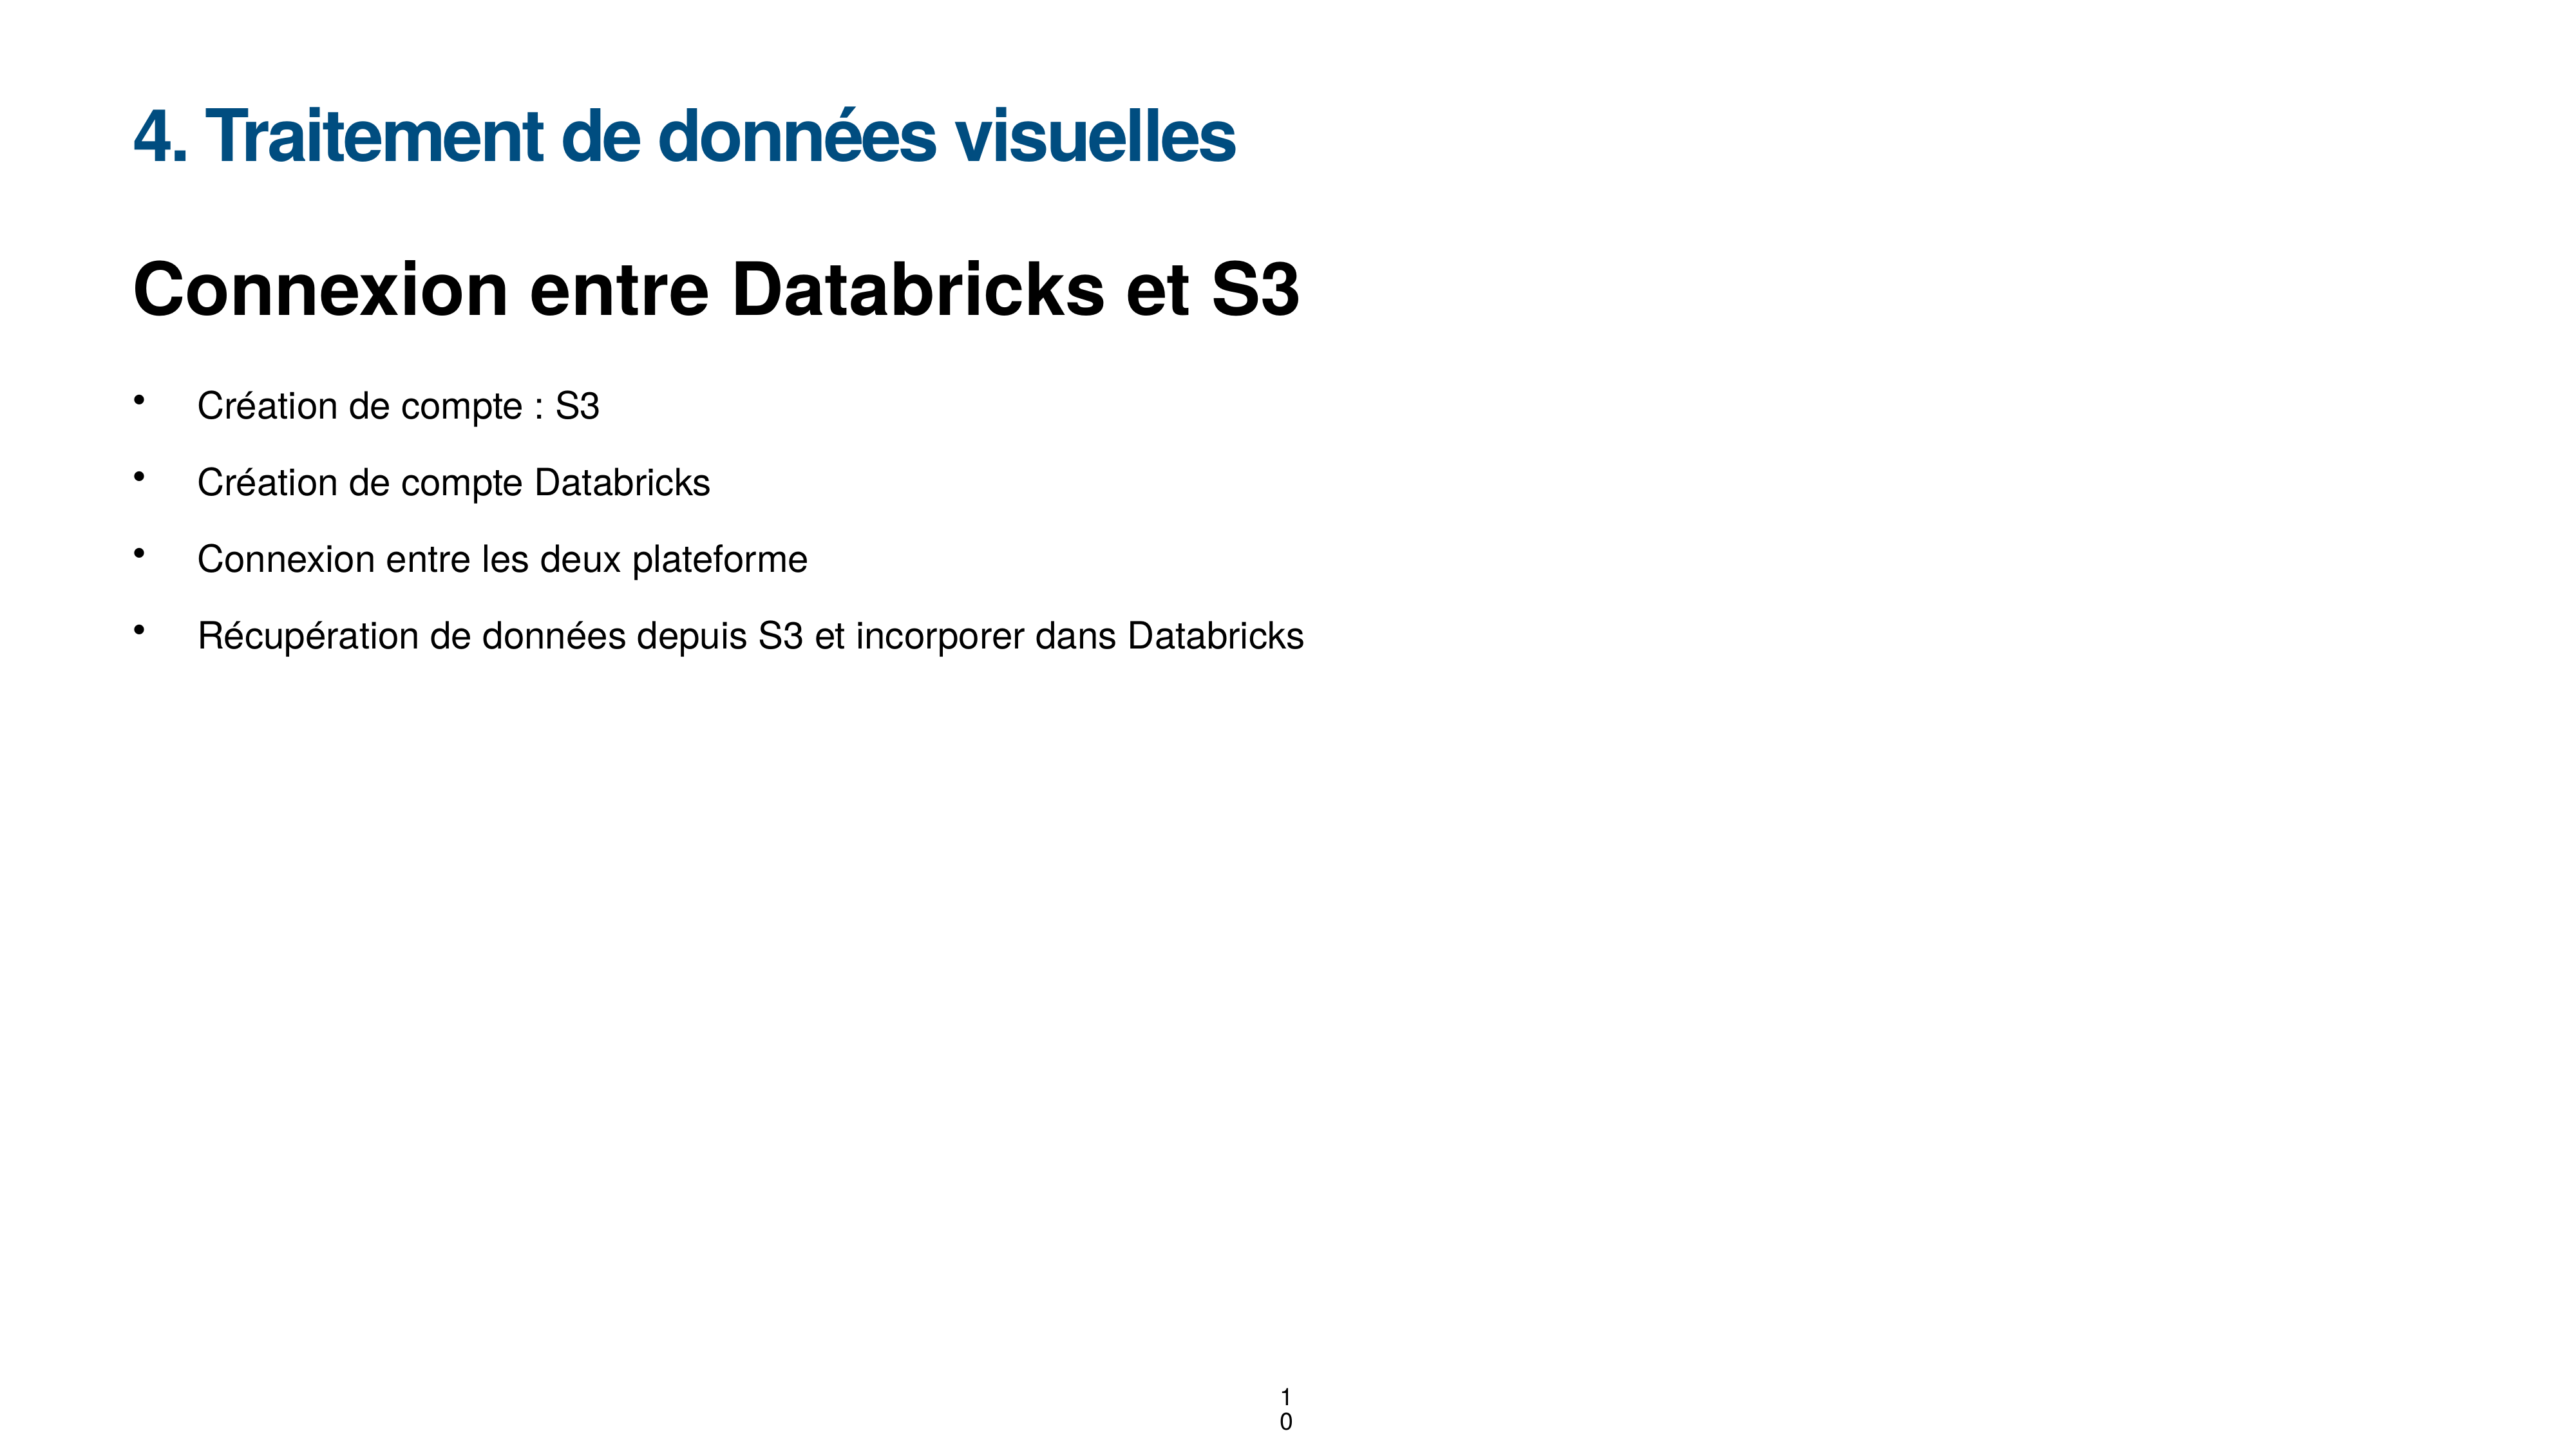

# 4. Traitement de données visuelles
Connexion entre Databricks et S3

Création de compte : S3
Création de compte Databricks
Connexion entre les deux plateforme
Récupération de données depuis S3 et incorporer dans Databricks

10